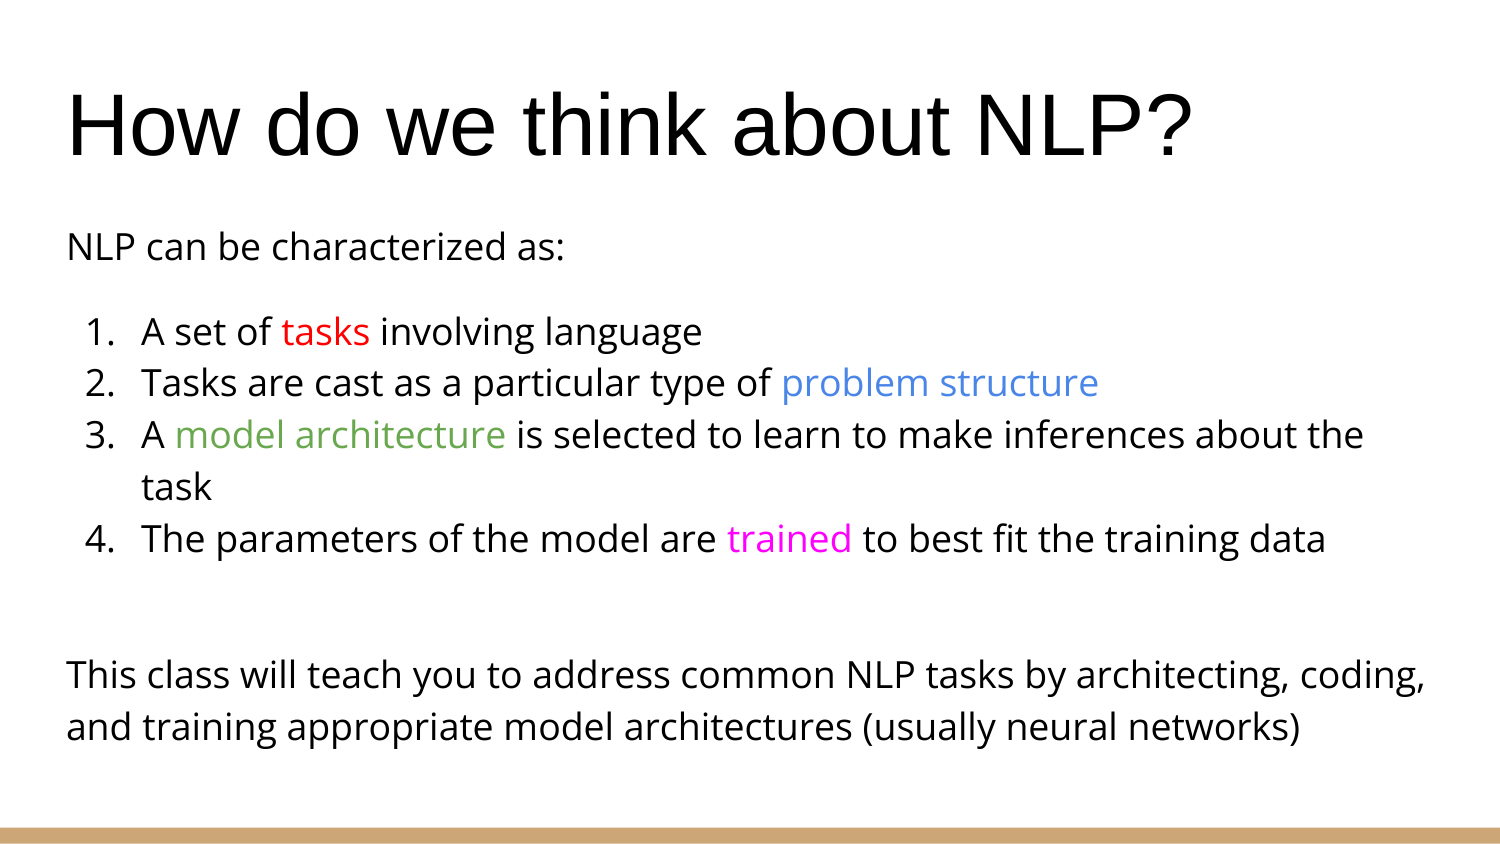

# How do we think about NLP?
NLP can be characterized as:
A set of tasks involving language
Tasks are cast as a particular type of problem structure
A model architecture is selected to learn to make inferences about the task
The parameters of the model are trained to best fit the training data
This class will teach you to address common NLP tasks by architecting, coding, and training appropriate model architectures (usually neural networks)